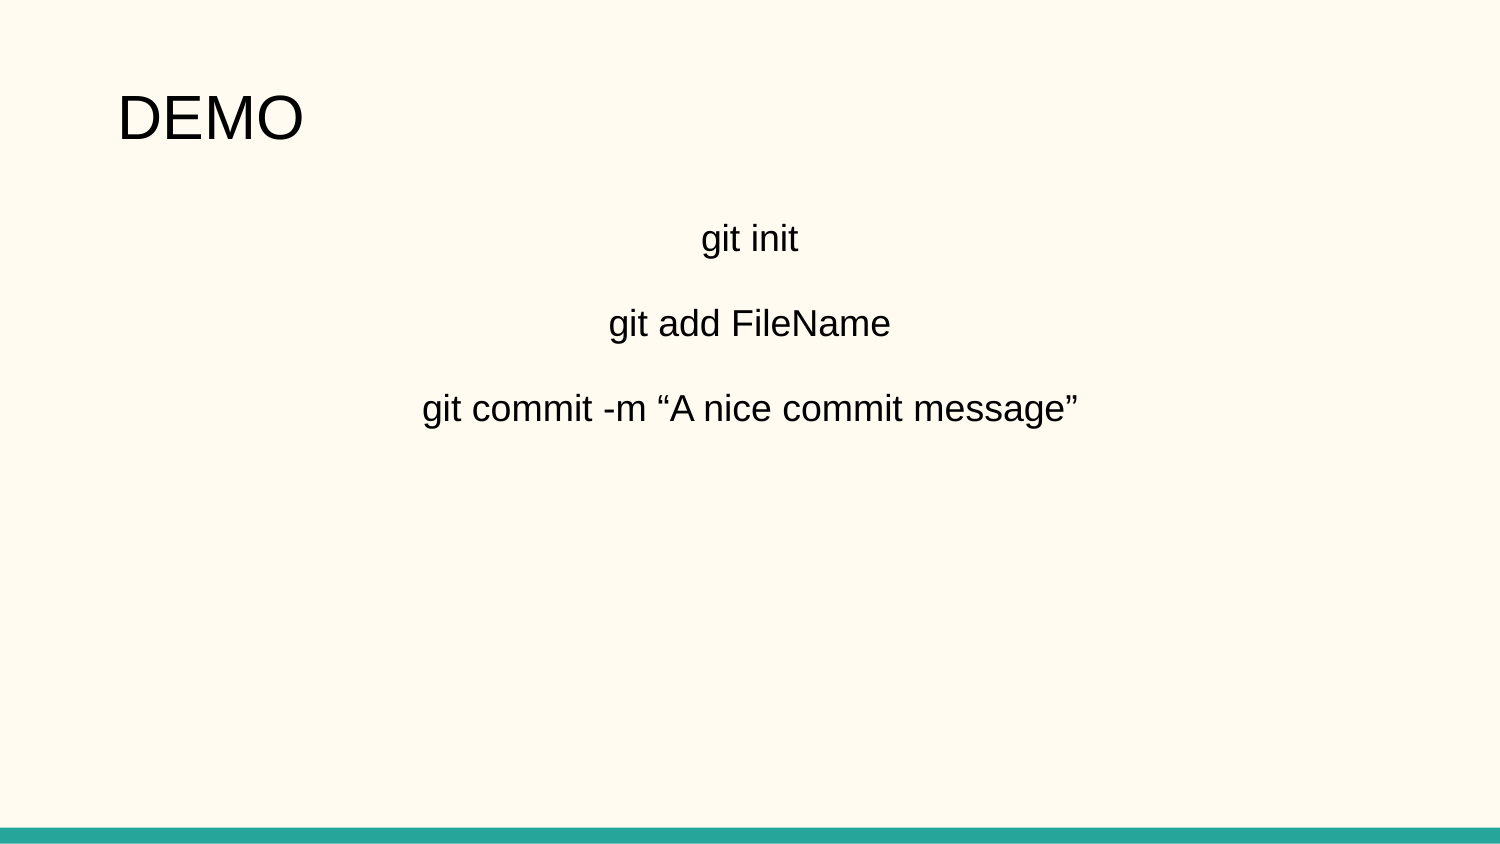

# DEMO
git init
git add FileName
git commit -m “A nice commit message”